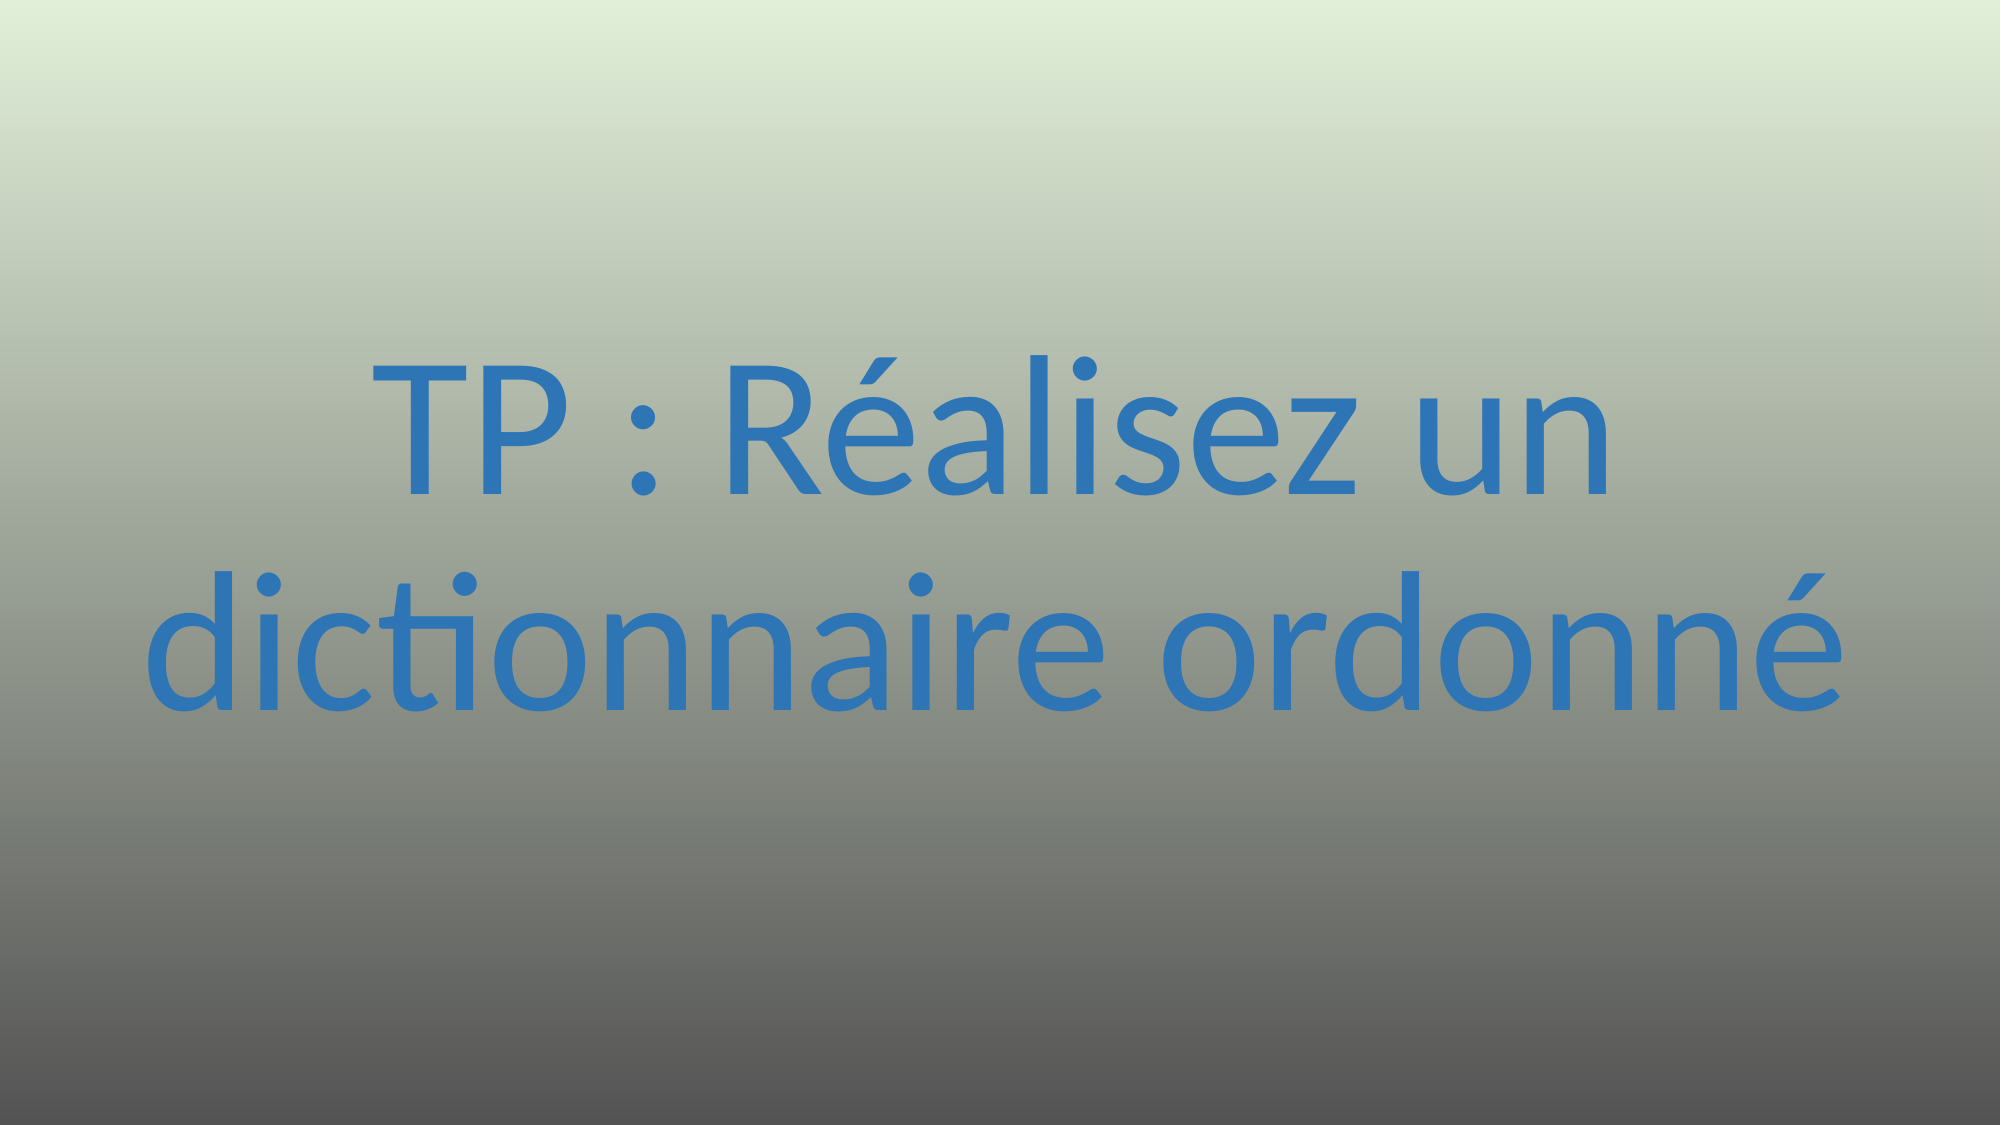

# TP : Réalisez un dictionnaire ordonné

447